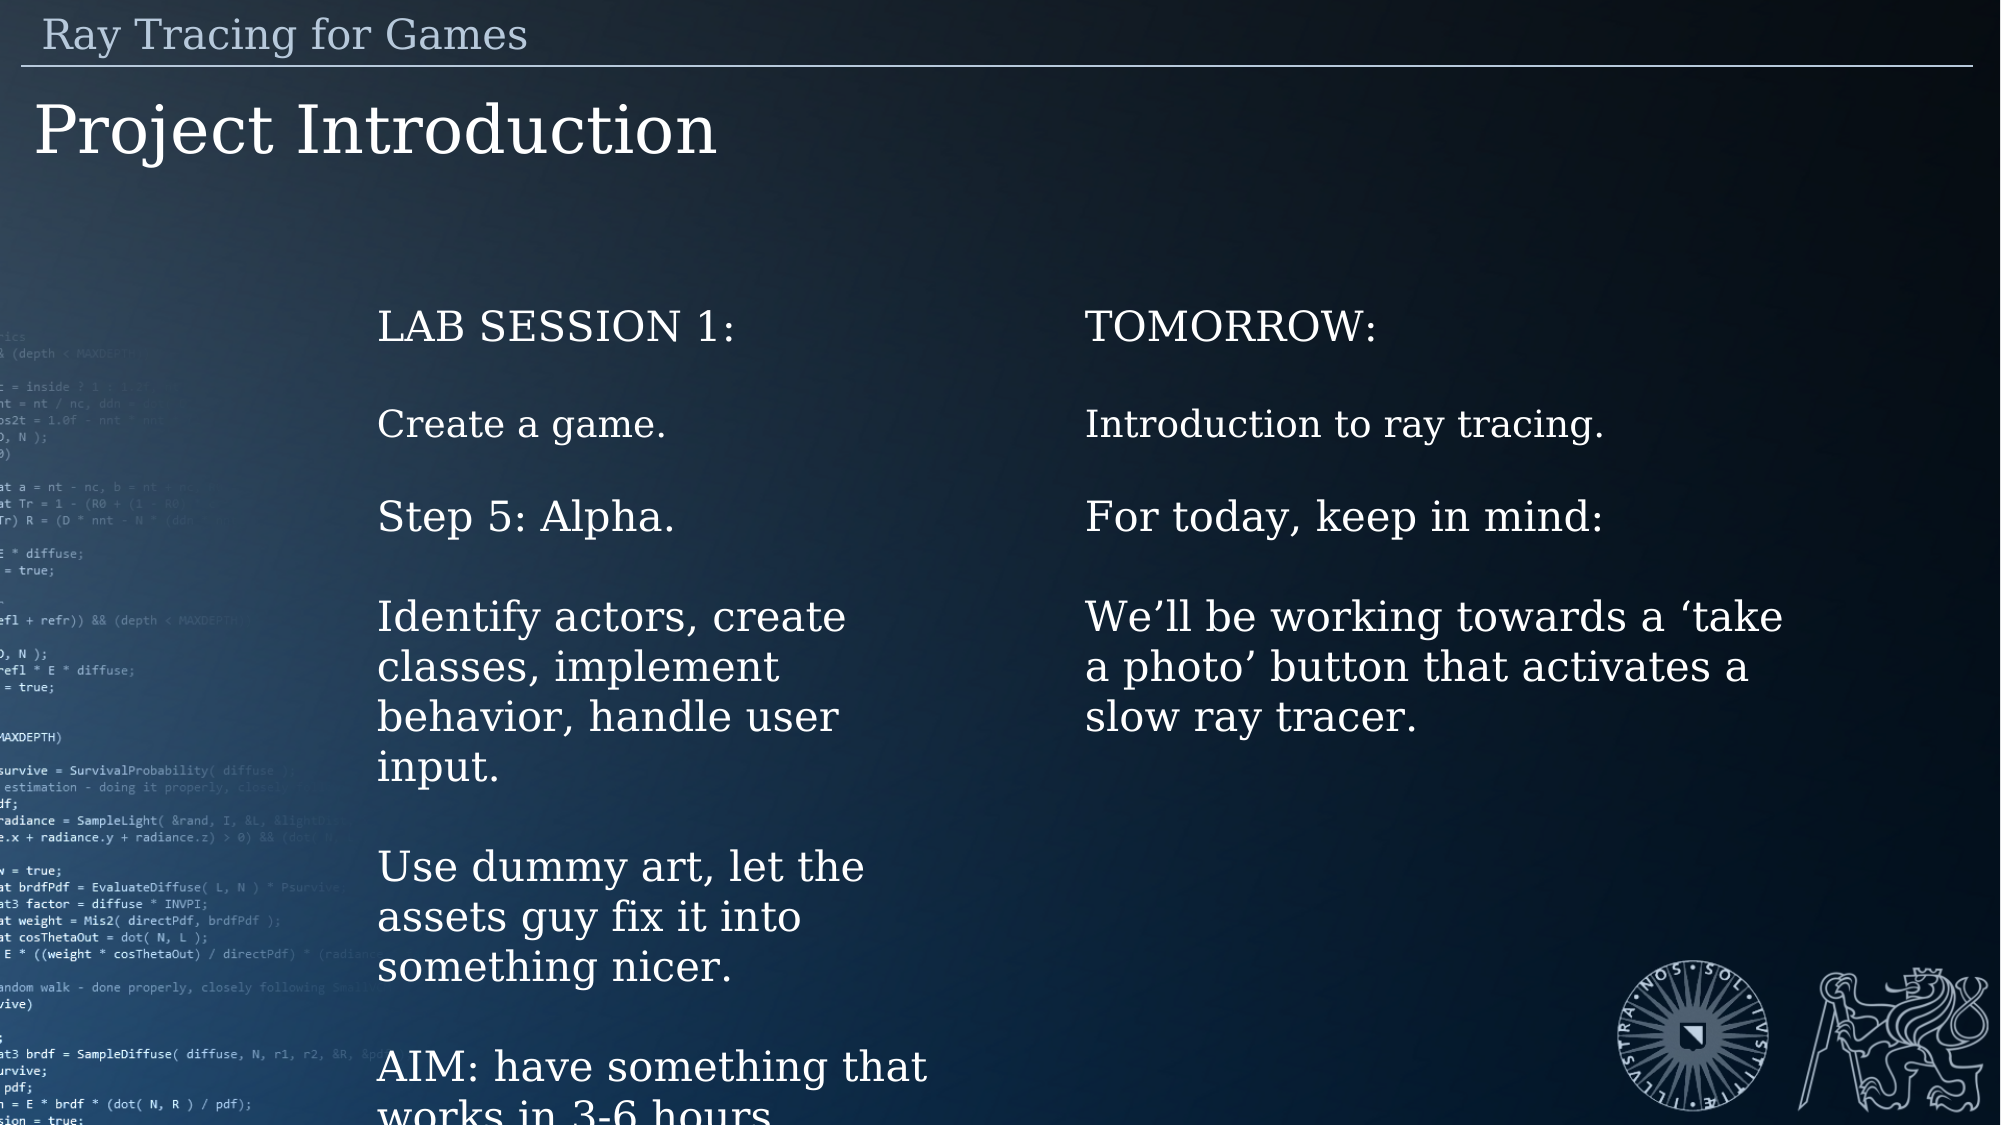

Ray Tracing for Games
Project Introduction
LAB SESSION 1:

Create a game.

Step 5: Alpha.

Identify actors, create classes, implement behavior, handle user input.

Use dummy art, let the assets guy fix it into something nicer.

AIM: have something that works in 3-6 hours.
TOMORROW:

Introduction to ray tracing.

For today, keep in mind:

We’ll be working towards a ‘take a photo’ button that activates a slow ray tracer.